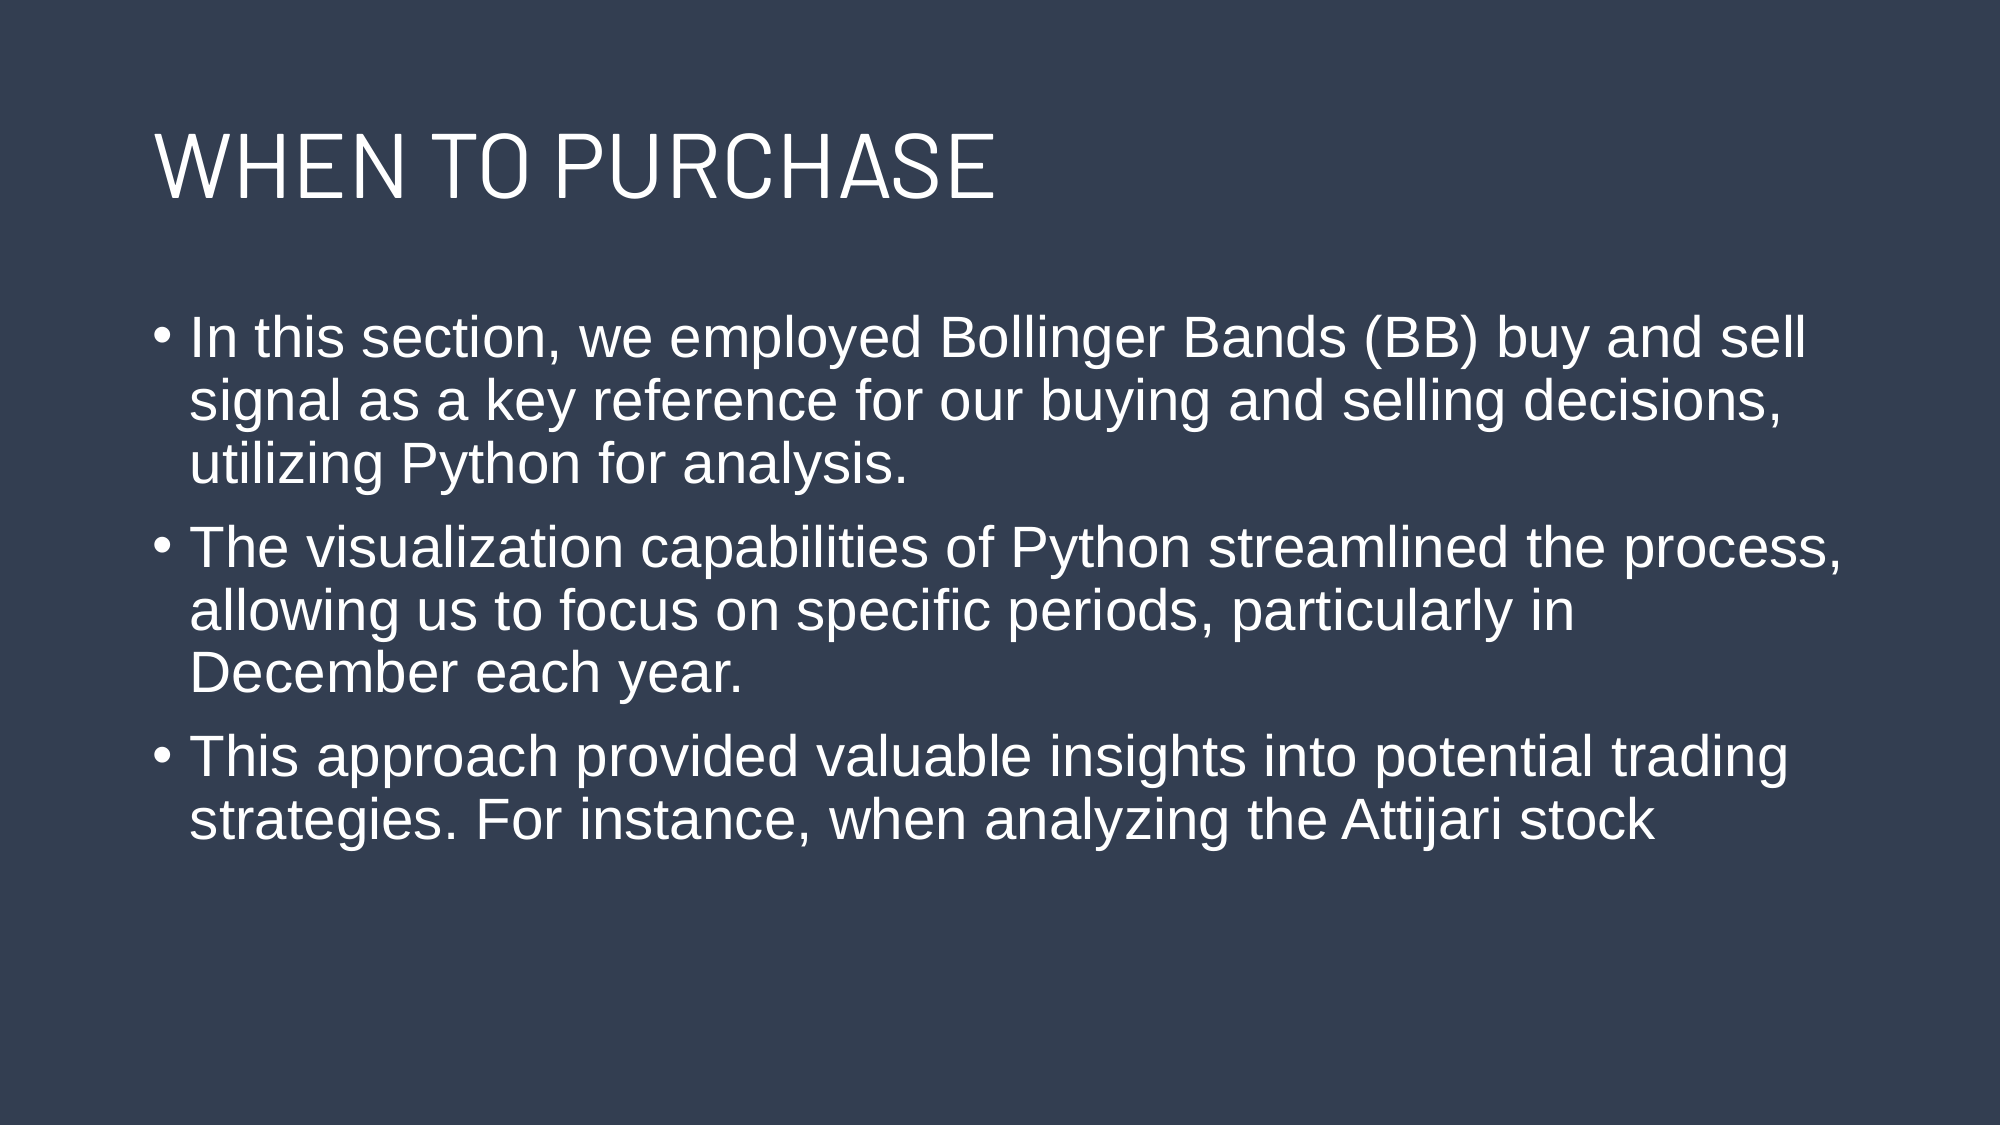

# WHEN TO PURCHASE
In this section, we employed Bollinger Bands (BB) buy and sell signal as a key reference for our buying and selling decisions, utilizing Python for analysis.
The visualization capabilities of Python streamlined the process, allowing us to focus on specific periods, particularly in December each year.
This approach provided valuable insights into potential trading strategies. For instance, when analyzing the Attijari stock